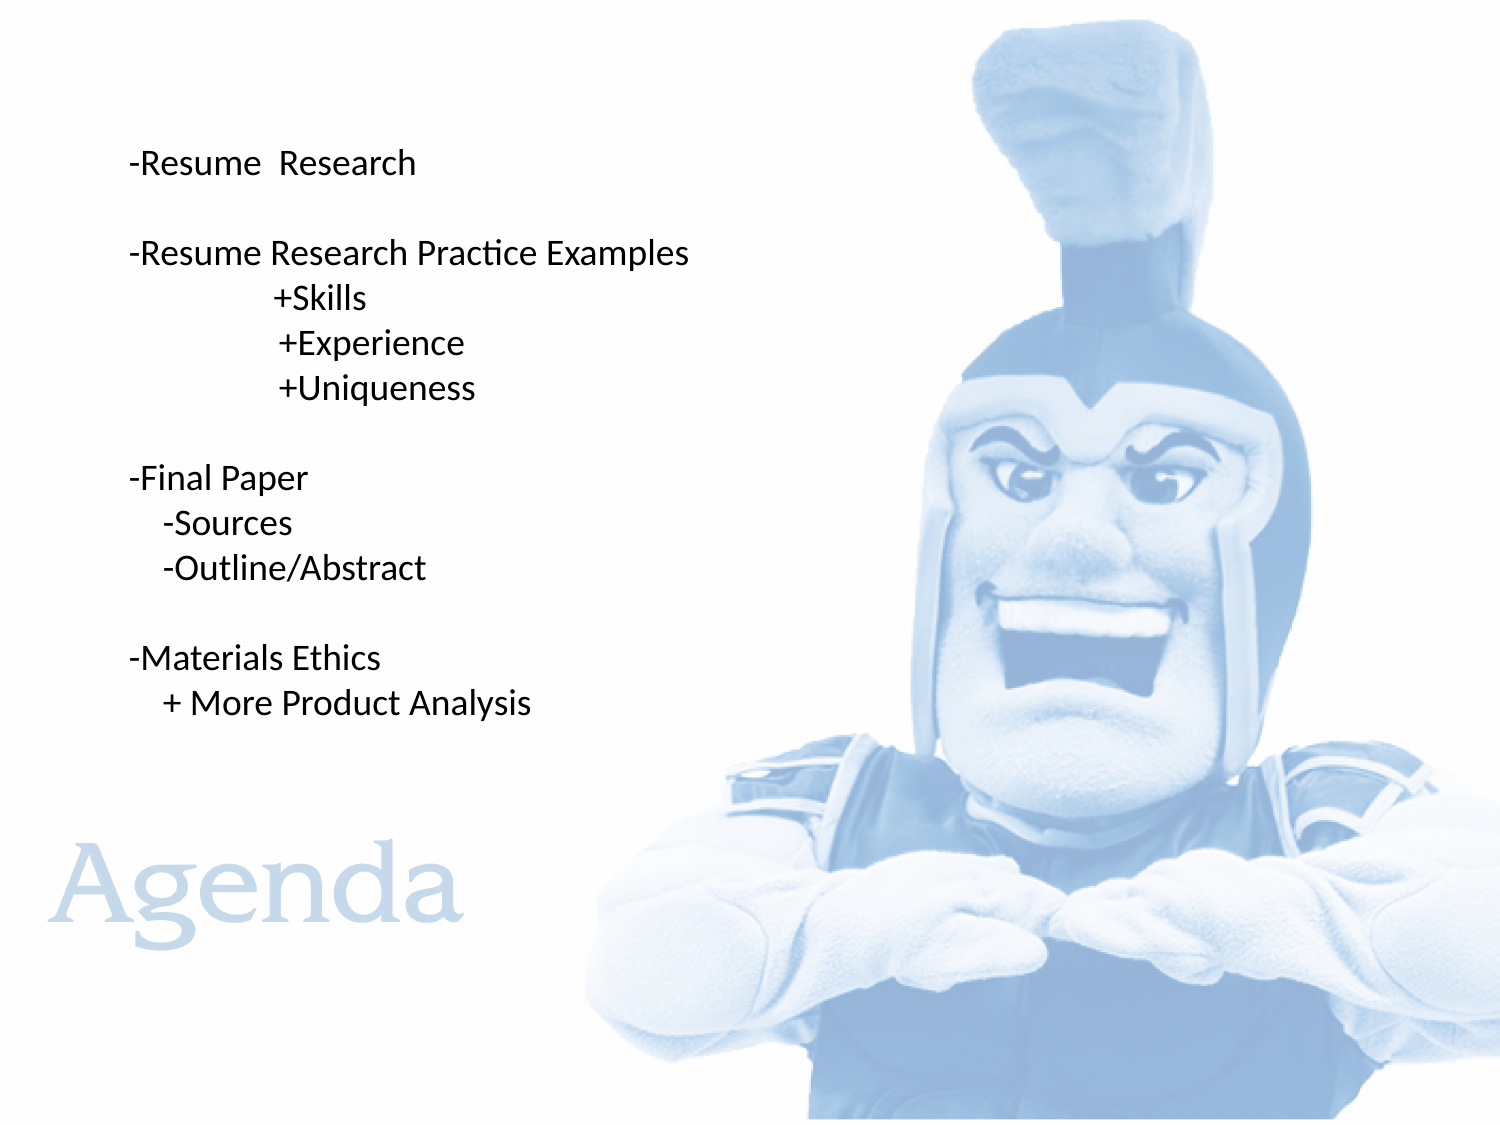

-Resume  Research

-Resume Research Practice Examples
                 +Skills
	+Experience
	+Uniqueness

-Final Paper
    -Sources
    -Outline/Abstract

-Materials Ethics
    + More Product Analysis